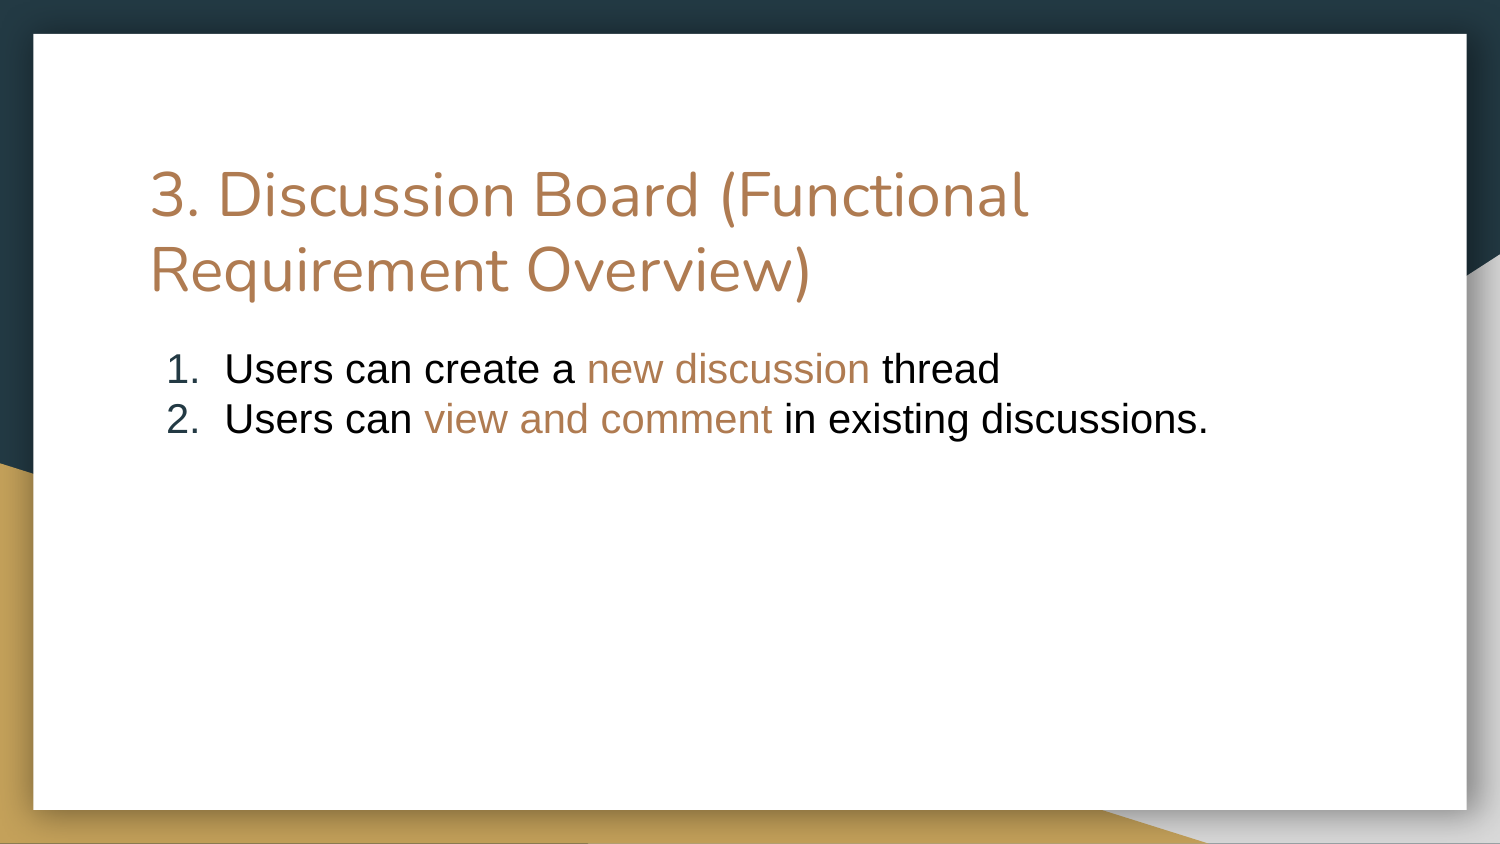

# 3. Discussion Board (Functional Requirement Overview)
Users can create a new discussion thread
Users can view and comment in existing discussions.